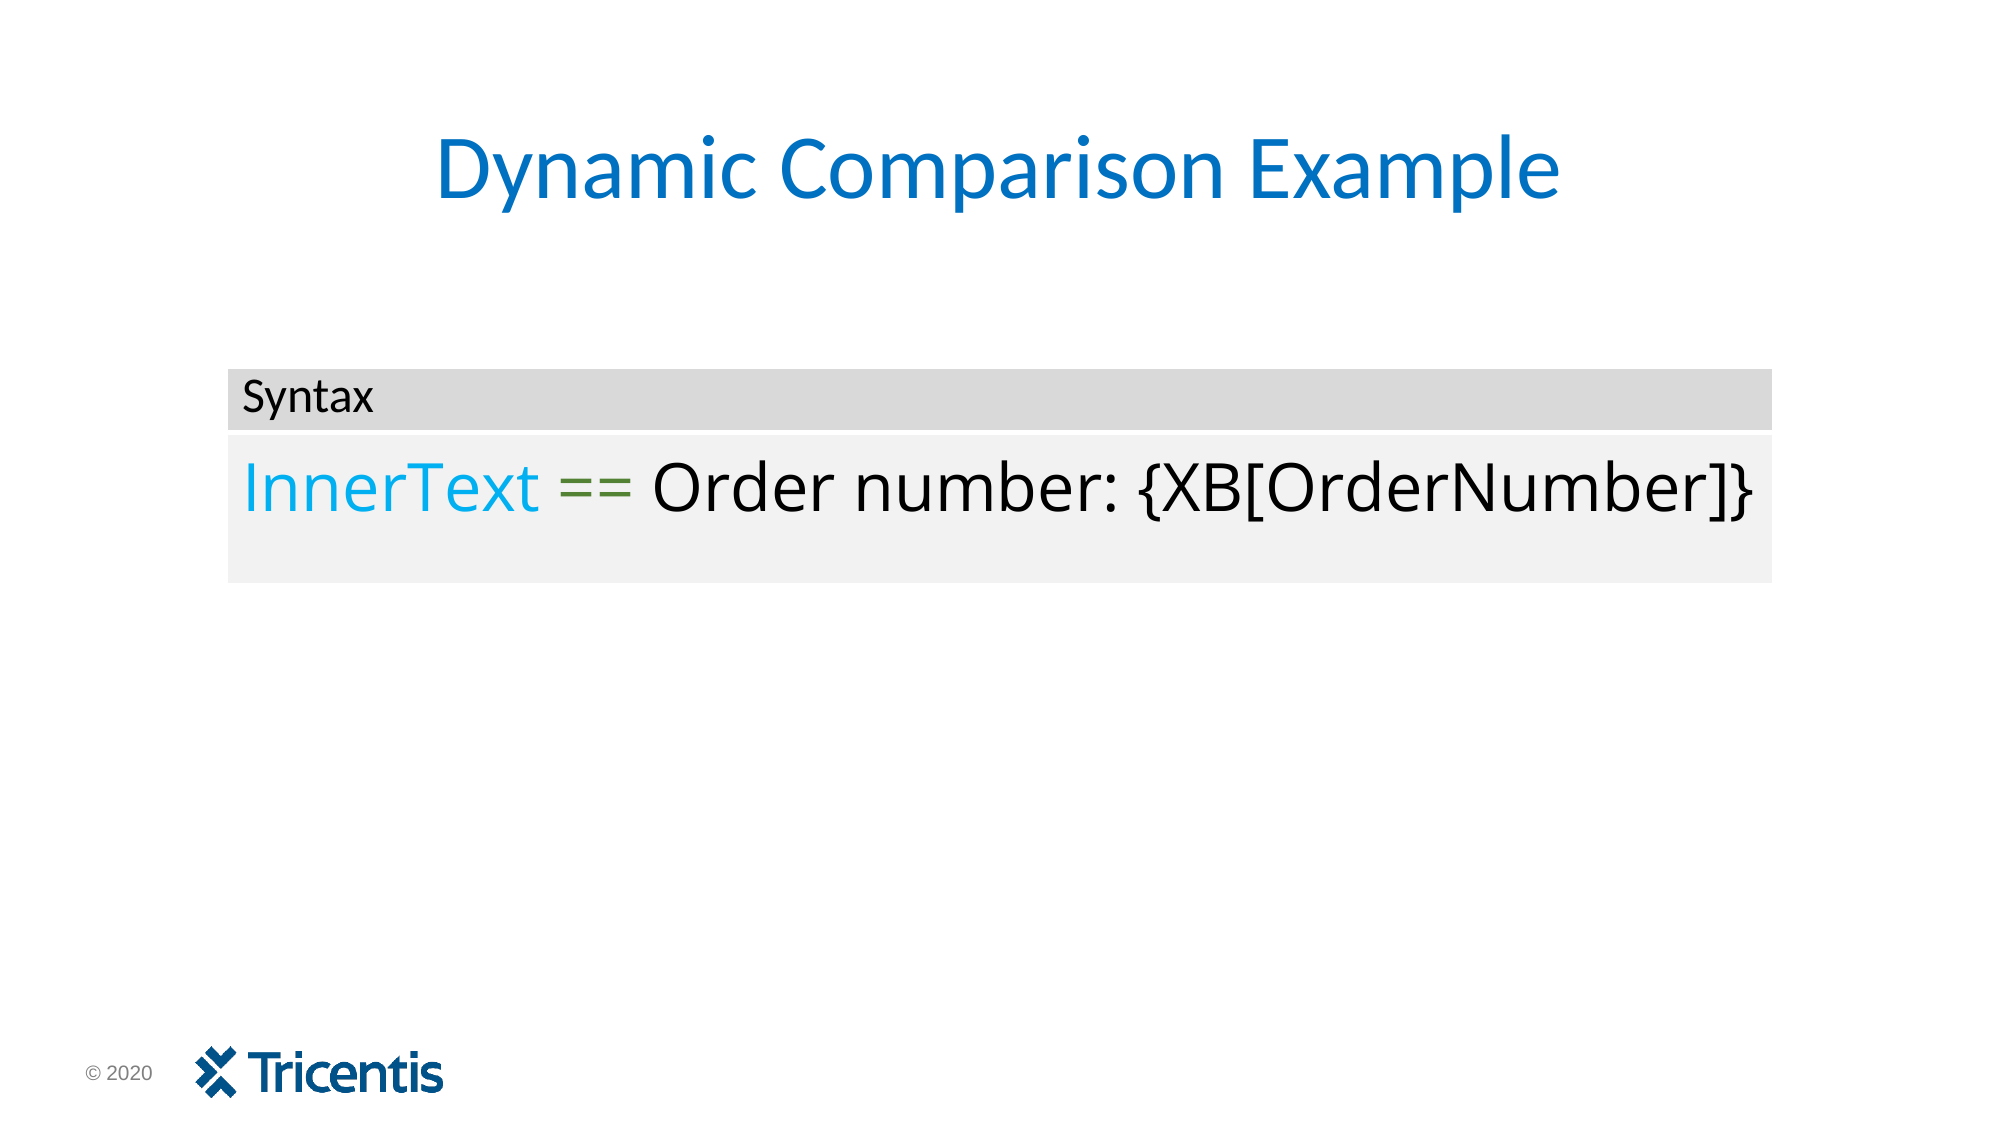

# Dynamic Comparison Example
| Syntax |
| --- |
| InnerText == Order number: {XB[OrderNumber]} |